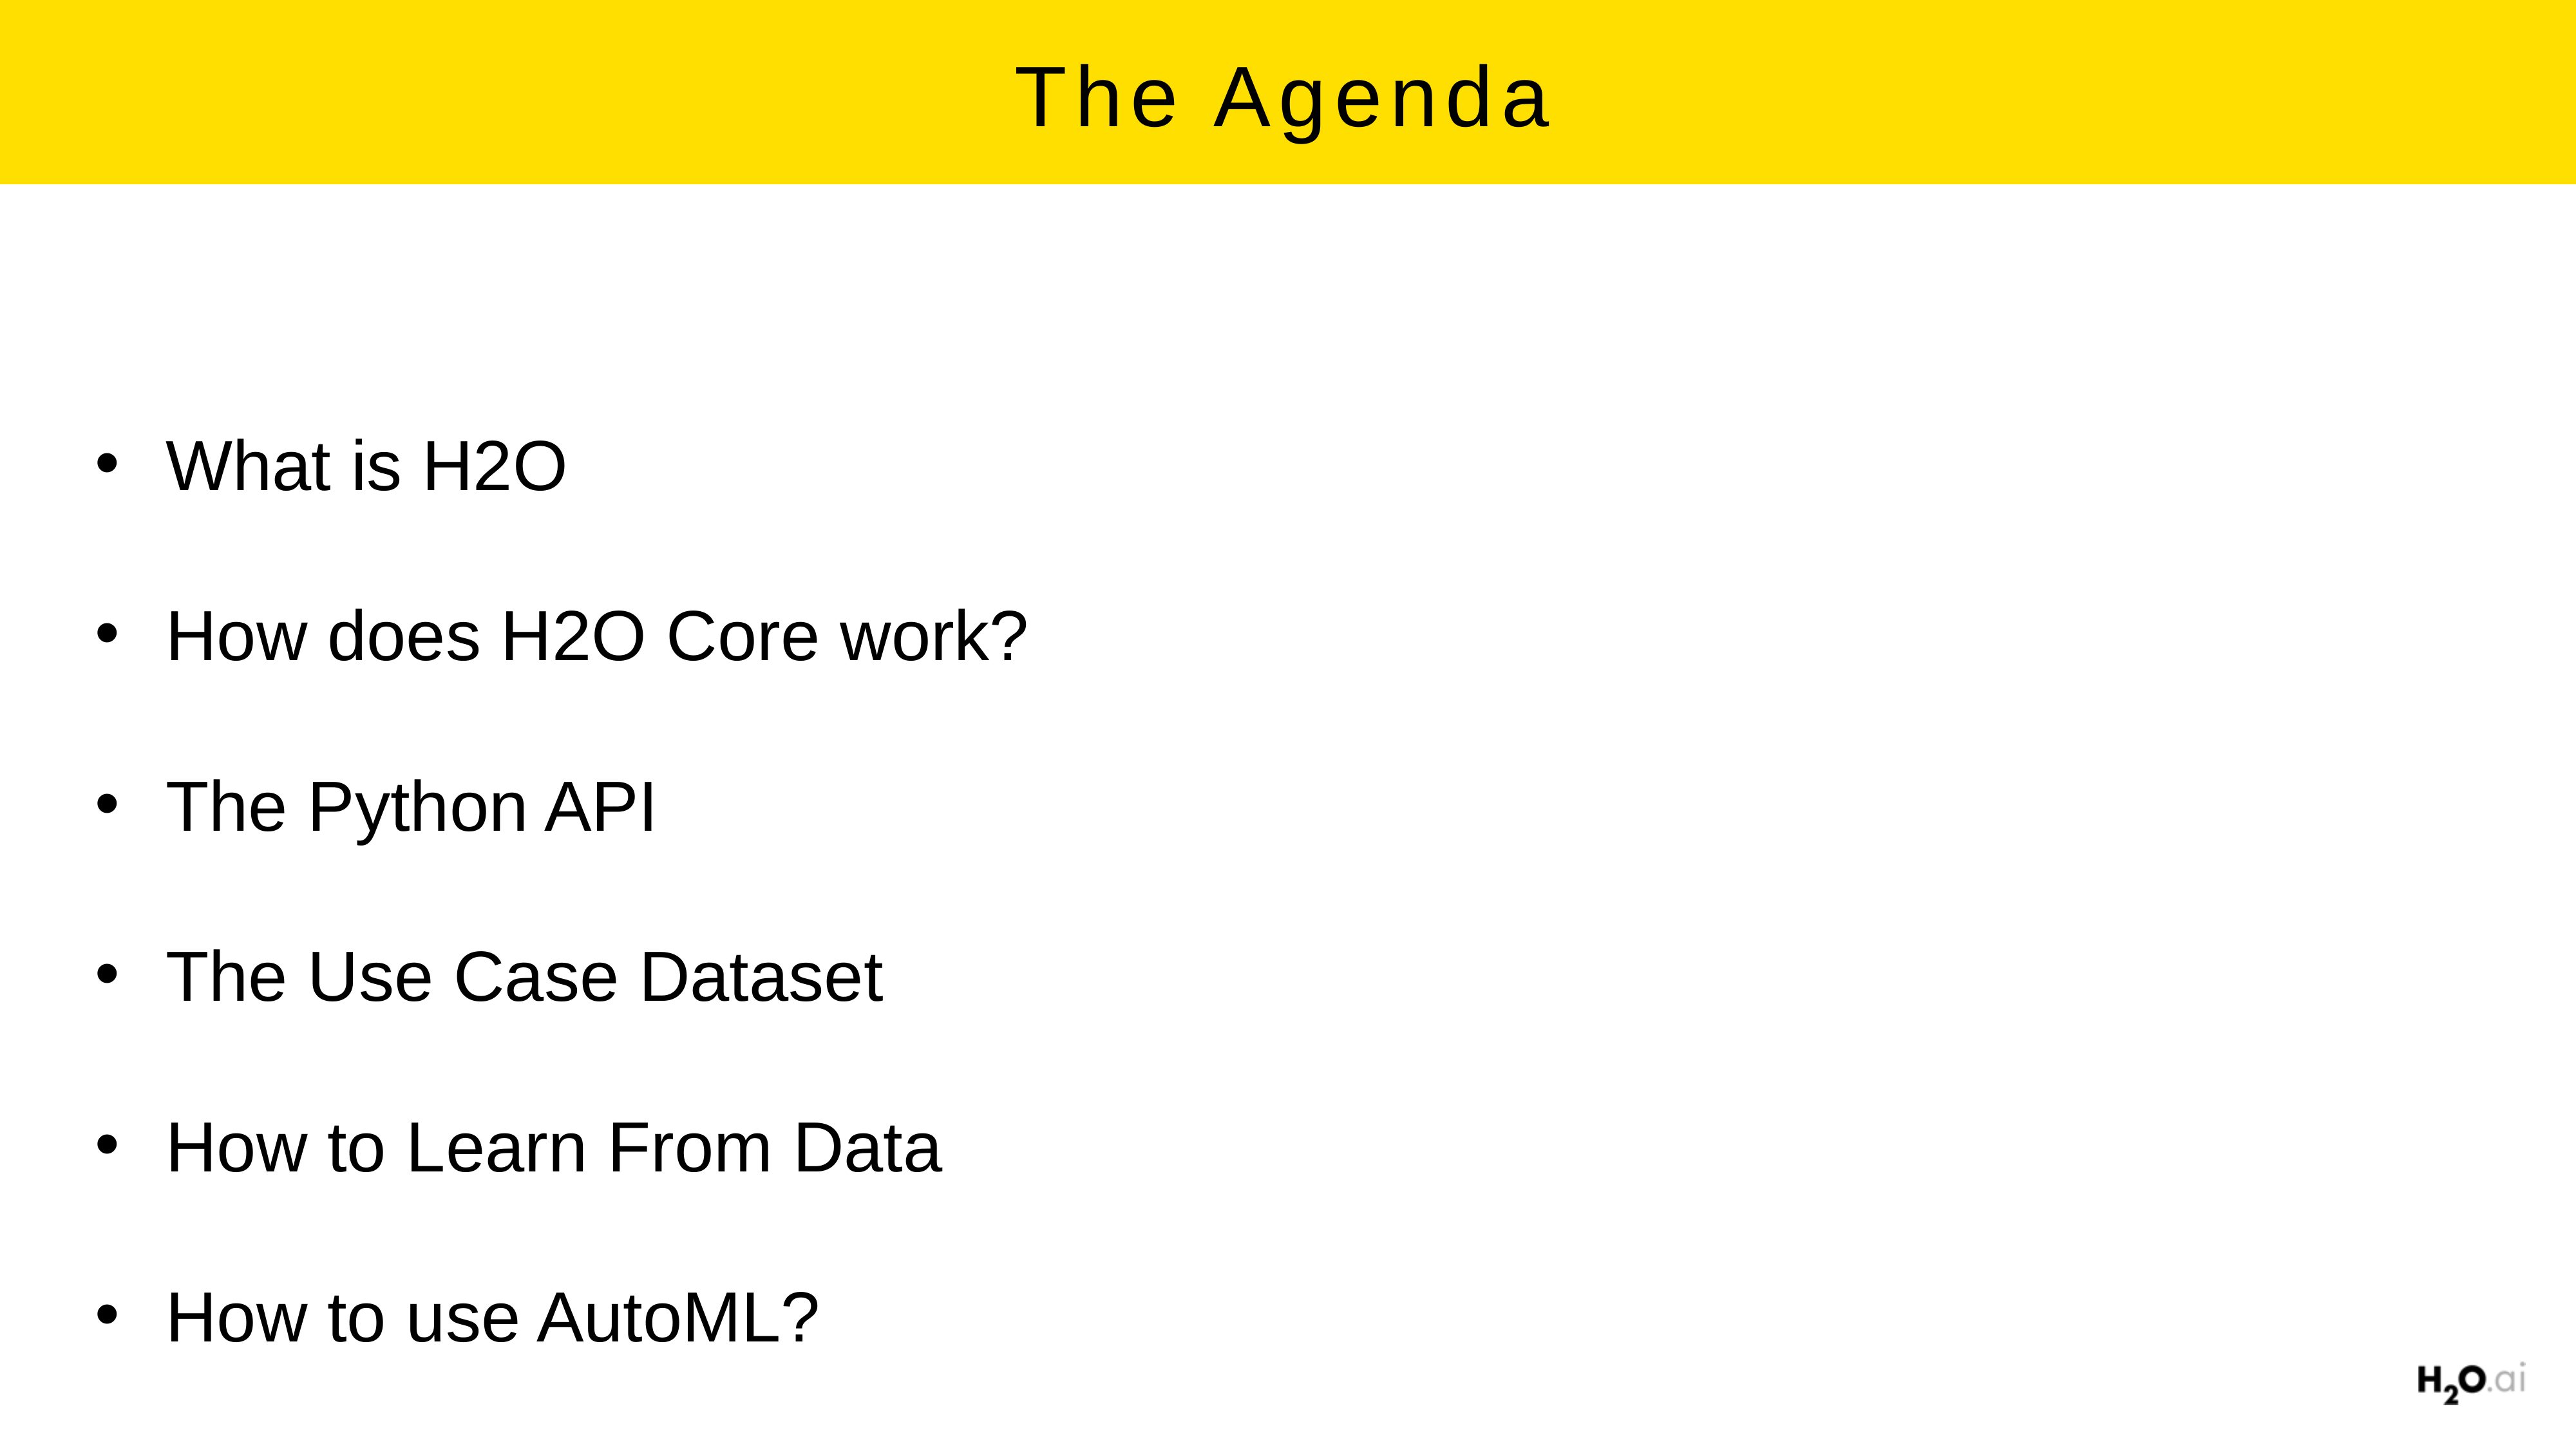

# The Agenda
What is H2O
How does H2O Core work?
The Python API
The Use Case Dataset
How to Learn From Data
How to use AutoML?